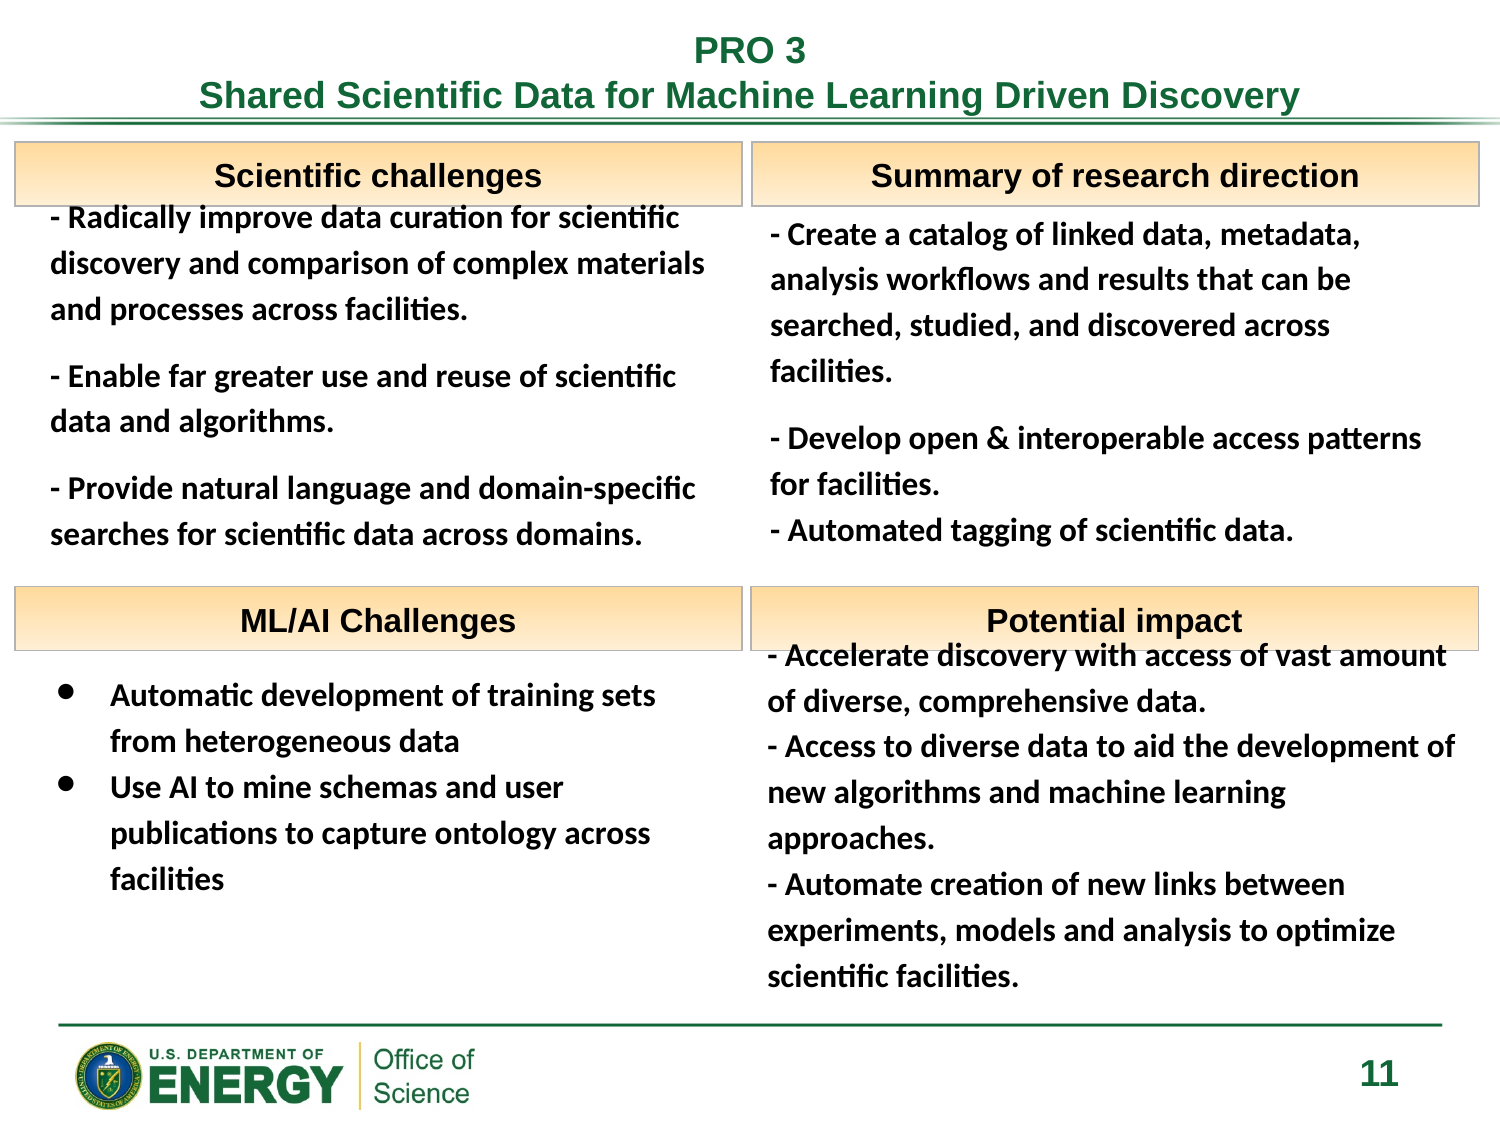

# PRO 3 Shared Scientific Data for Machine Learning Driven Discovery
Scientific challenges
Summary of research direction
- Radically improve data curation for scientific discovery and comparison of complex materials and processes across facilities.
- Enable far greater use and reuse of scientific data and algorithms.
- Provide natural language and domain-specific searches for scientific data across domains.

- Create a catalog of linked data, metadata, analysis workflows and results that can be searched, studied, and discovered across facilities.
- Develop open & interoperable access patterns for facilities.
- Automated tagging of scientific data.

ML/AI Challenges
Potential impact
- Accelerate discovery with access of vast amount of diverse, comprehensive data.
- Access to diverse data to aid the development of new algorithms and machine learning approaches.
- Automate creation of new links between experiments, models and analysis to optimize scientific facilities.
Automatic development of training sets from heterogeneous data
Use AI to mine schemas and user publications to capture ontology across facilities

11